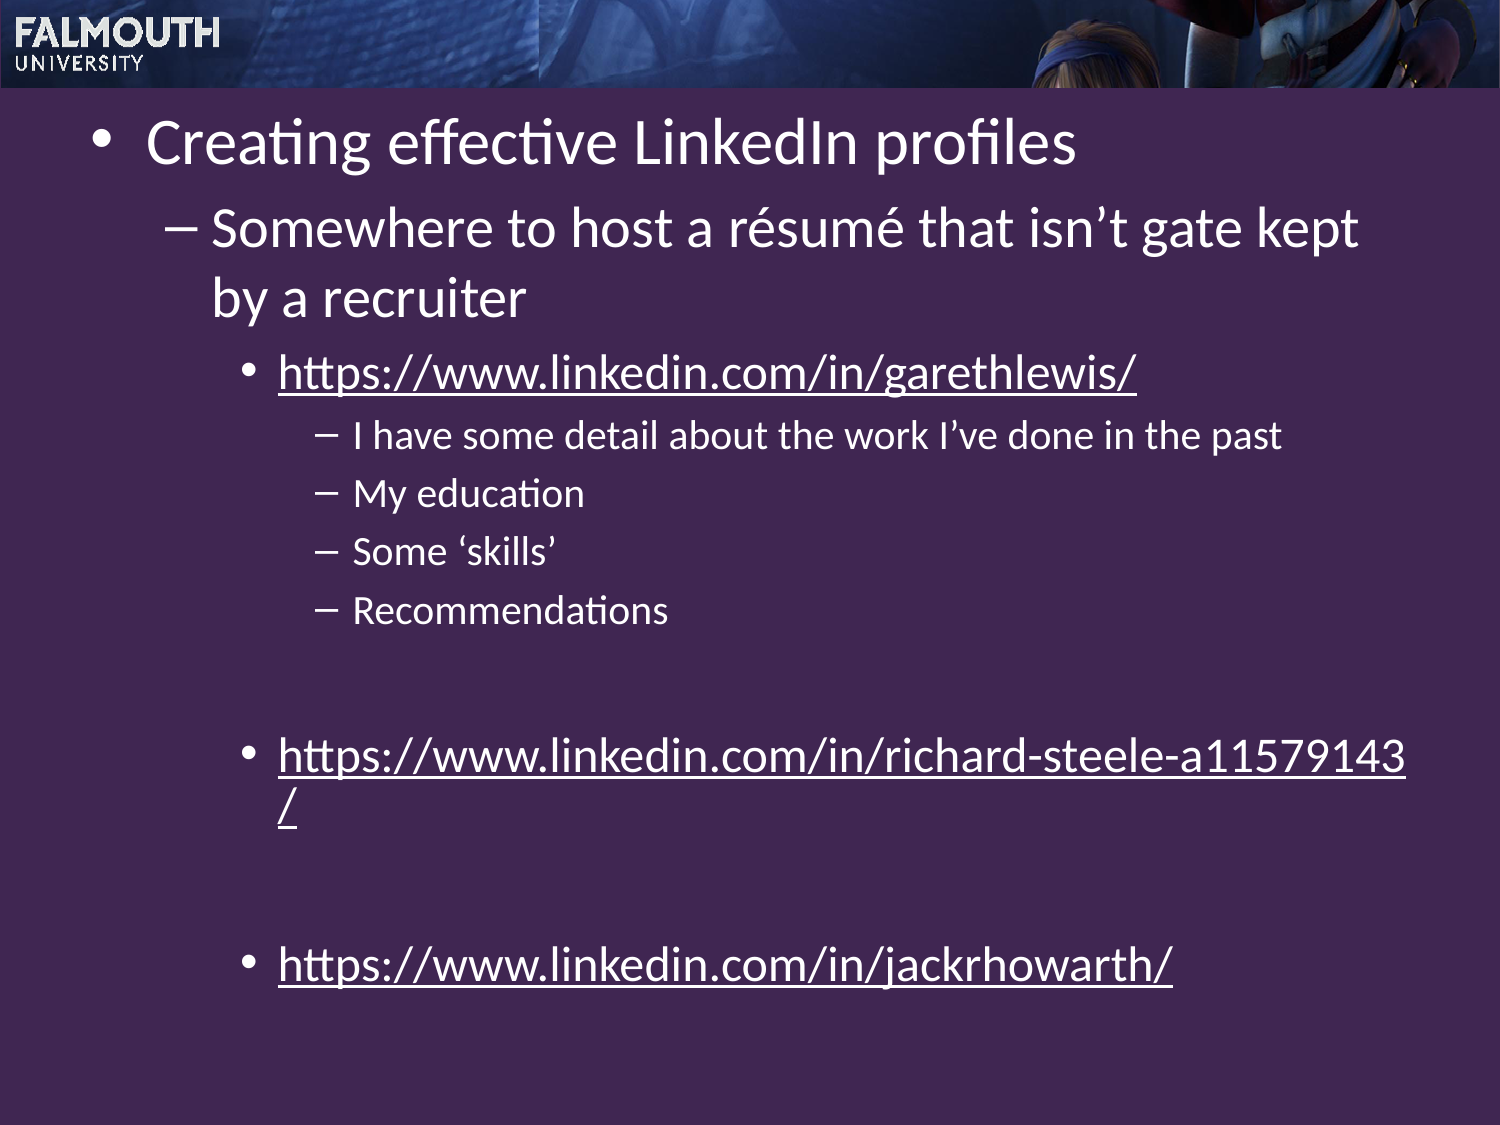

Creating effective LinkedIn profiles
Somewhere to host a résumé that isn’t gate kept by a recruiter
https://www.linkedin.com/in/garethlewis/
I have some detail about the work I’ve done in the past
My education
Some ‘skills’
Recommendations

https://www.linkedin.com/in/richard-steele-a11579143/

https://www.linkedin.com/in/jackrhowarth/